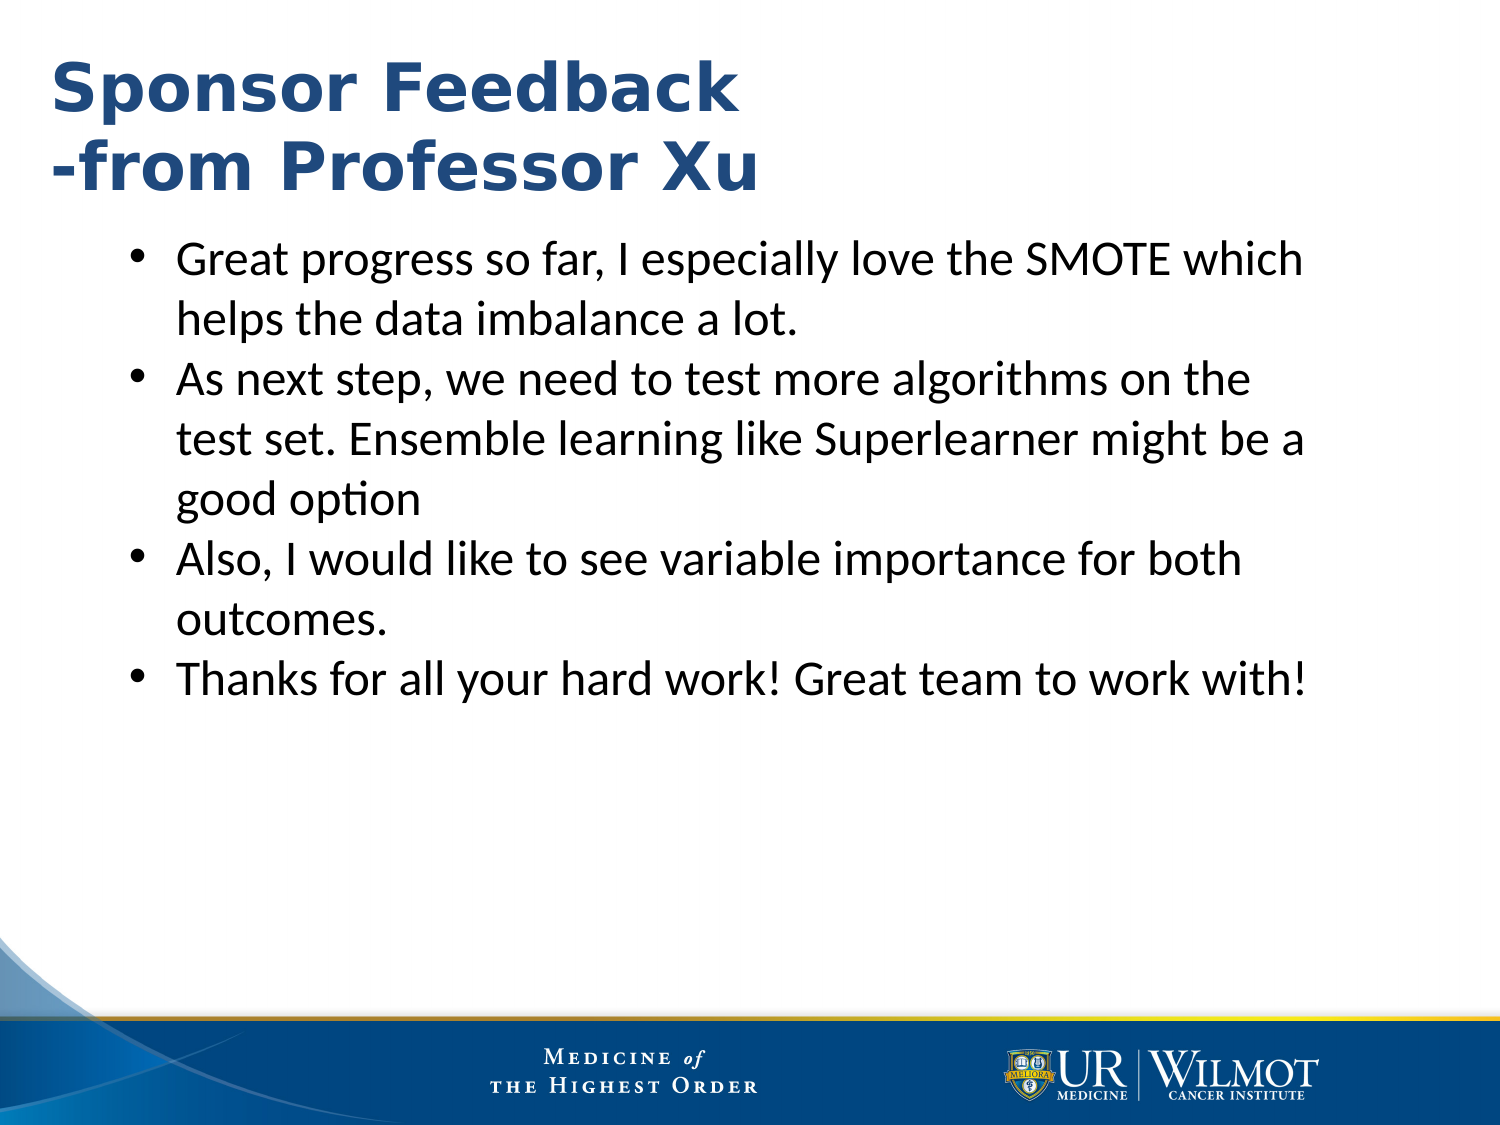

# Sponsor Feedback -from Professor Xu

Great progress so far, I especially love the SMOTE which helps the data imbalance a lot.
As next step, we need to test more algorithms on the test set. Ensemble learning like Superlearner might be a good option
Also, I would like to see variable importance for both outcomes.
Thanks for all your hard work! Great team to work with!